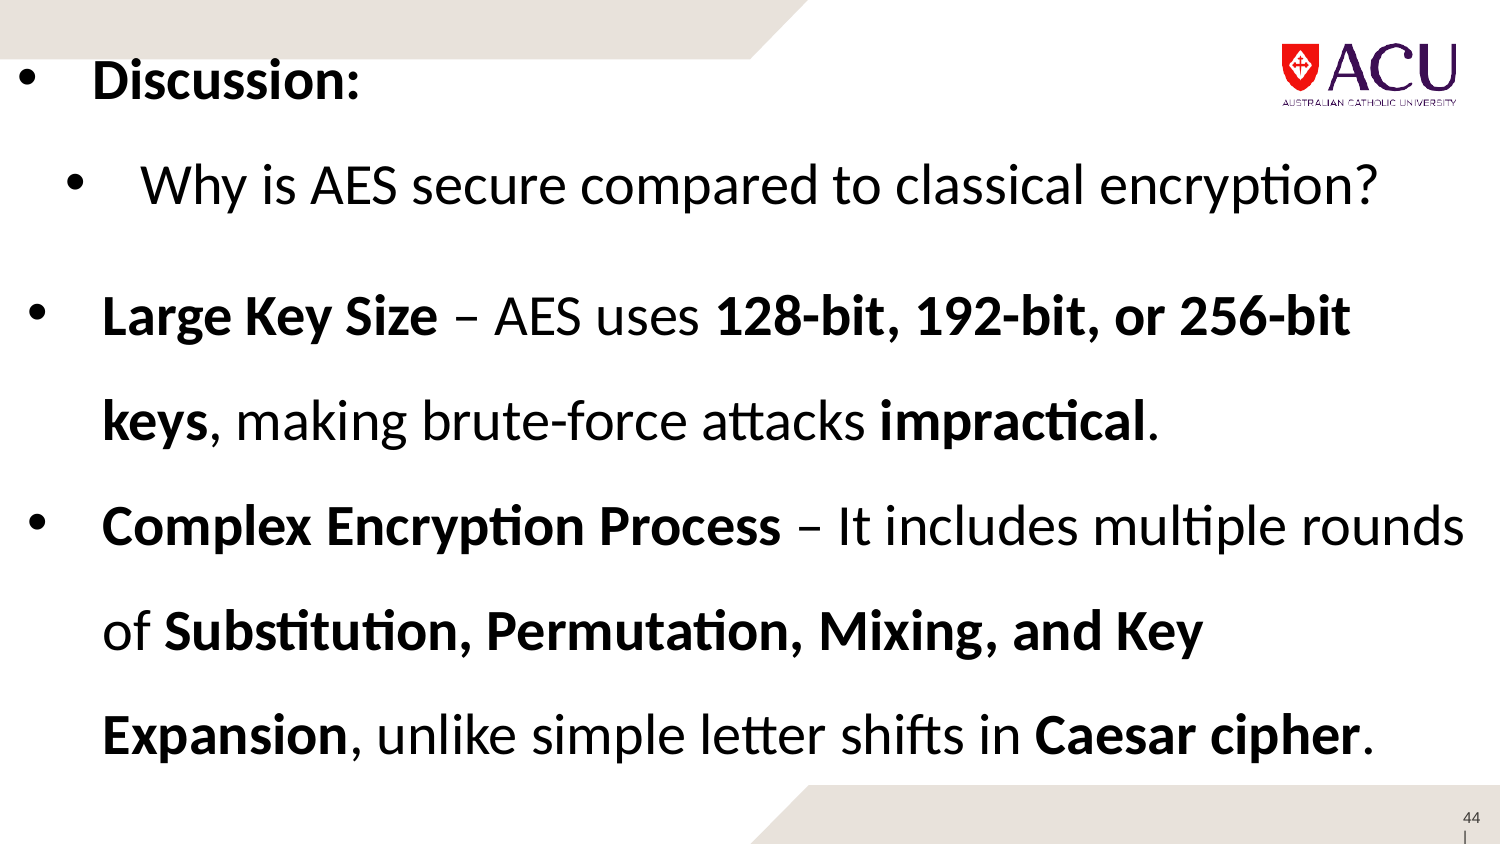

Discussion:
Why is AES secure compared to classical encryption?
Large Key Size – AES uses 128-bit, 192-bit, or 256-bit keys, making brute-force attacks impractical.
Complex Encryption Process – It includes multiple rounds of Substitution, Permutation, Mixing, and Key Expansion, unlike simple letter shifts in Caesar cipher.
44 |